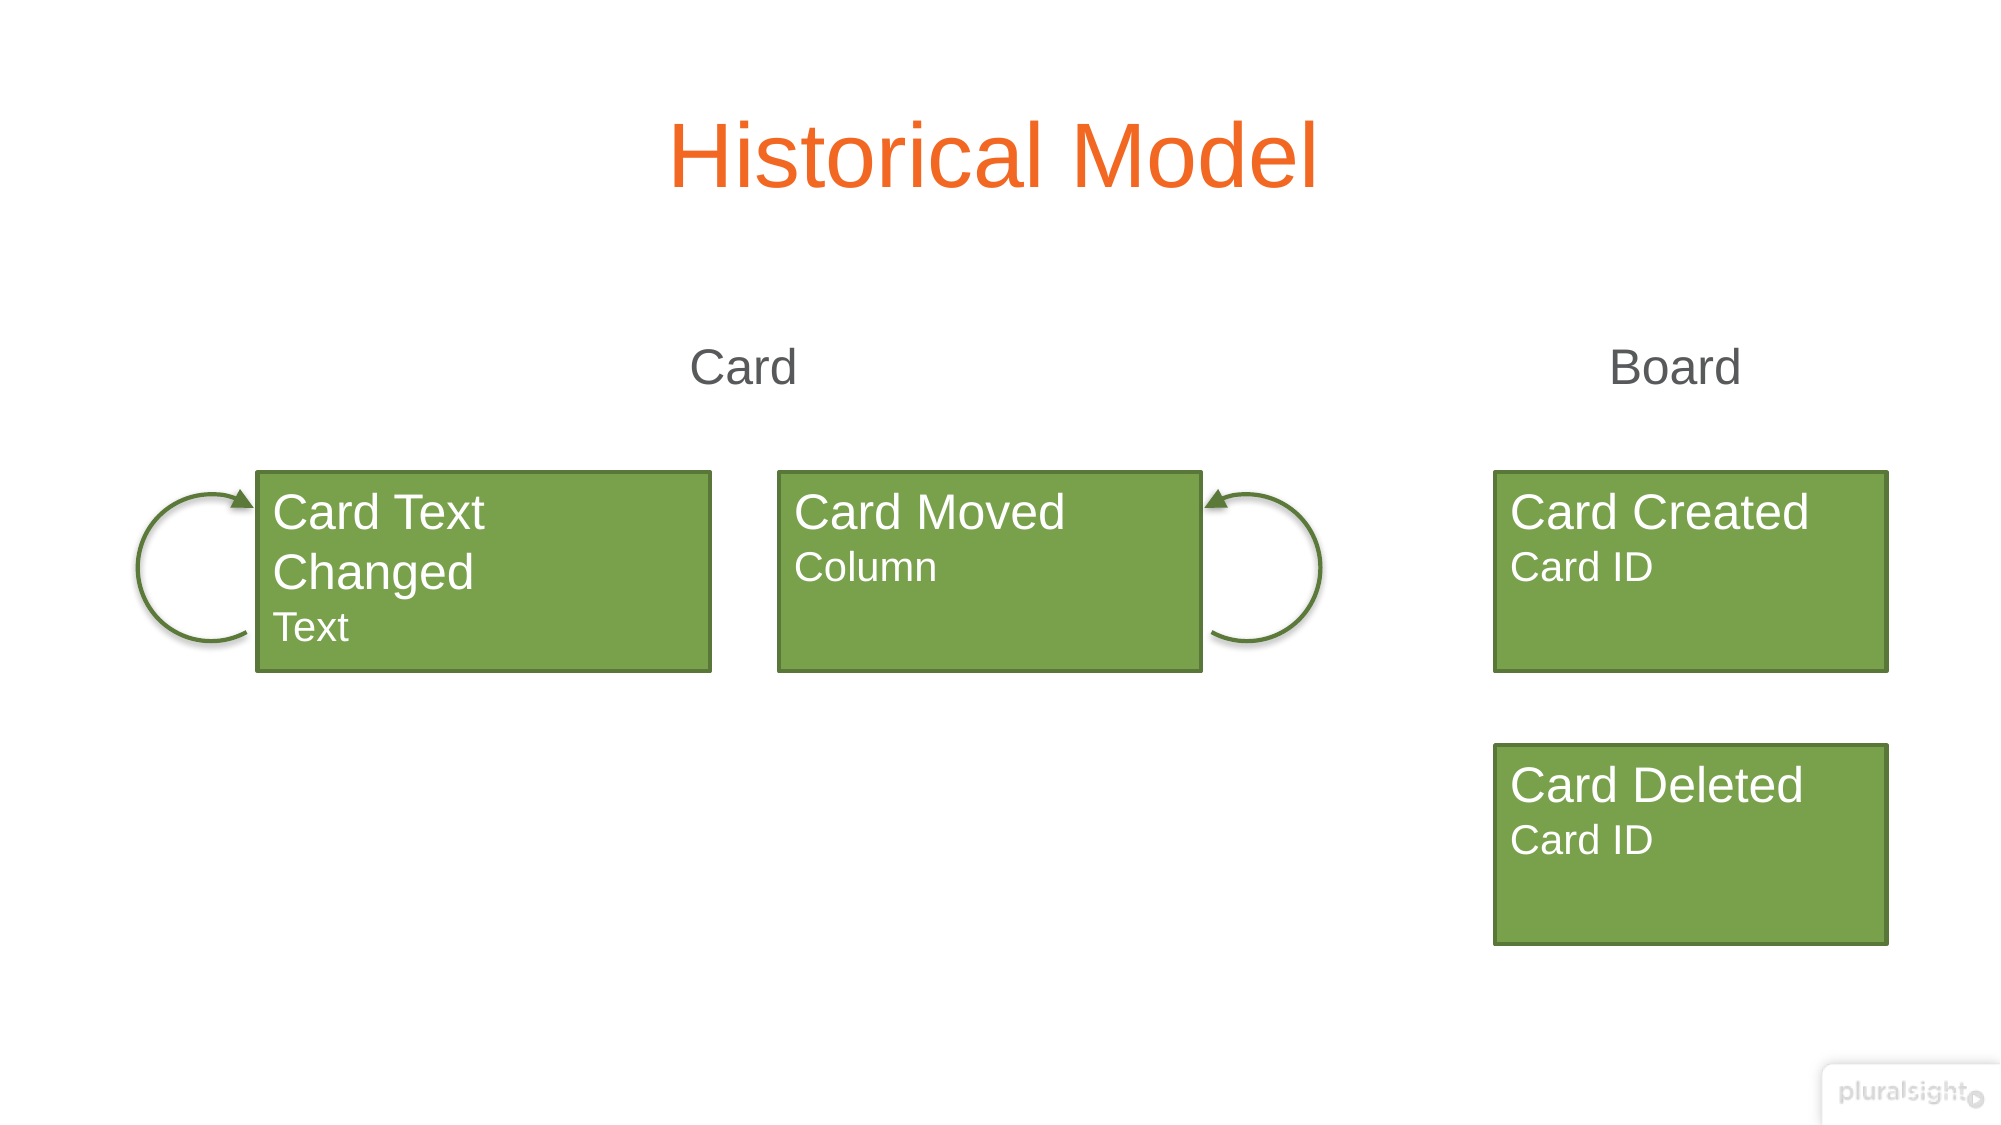

# Historical Model
Card
Board
Card Text Changed
Text
Card Moved
Column
Card Created
Card ID

Card Deleted
Card ID